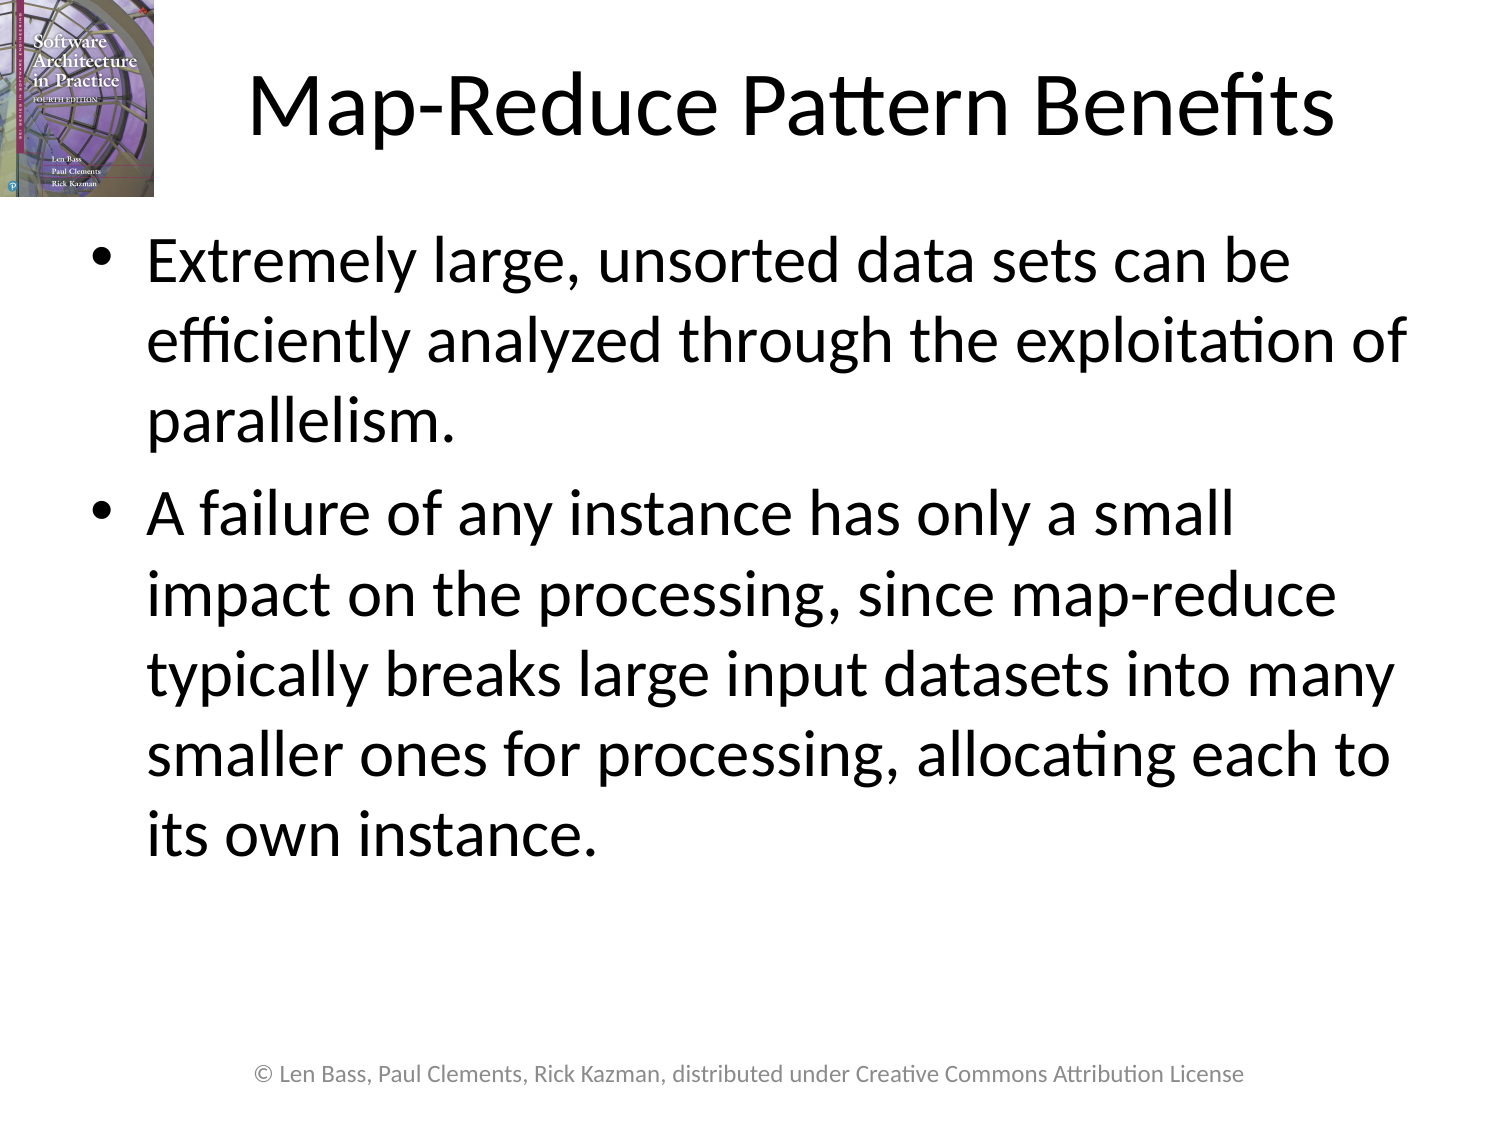

# Map-Reduce Pattern Benefits
Extremely large, unsorted data sets can be efficiently analyzed through the exploitation of parallelism.
A failure of any instance has only a small impact on the processing, since map-reduce typically breaks large input datasets into many smaller ones for processing, allocating each to its own instance.

© Len Bass, Paul Clements, Rick Kazman, distributed under Creative Commons Attribution License